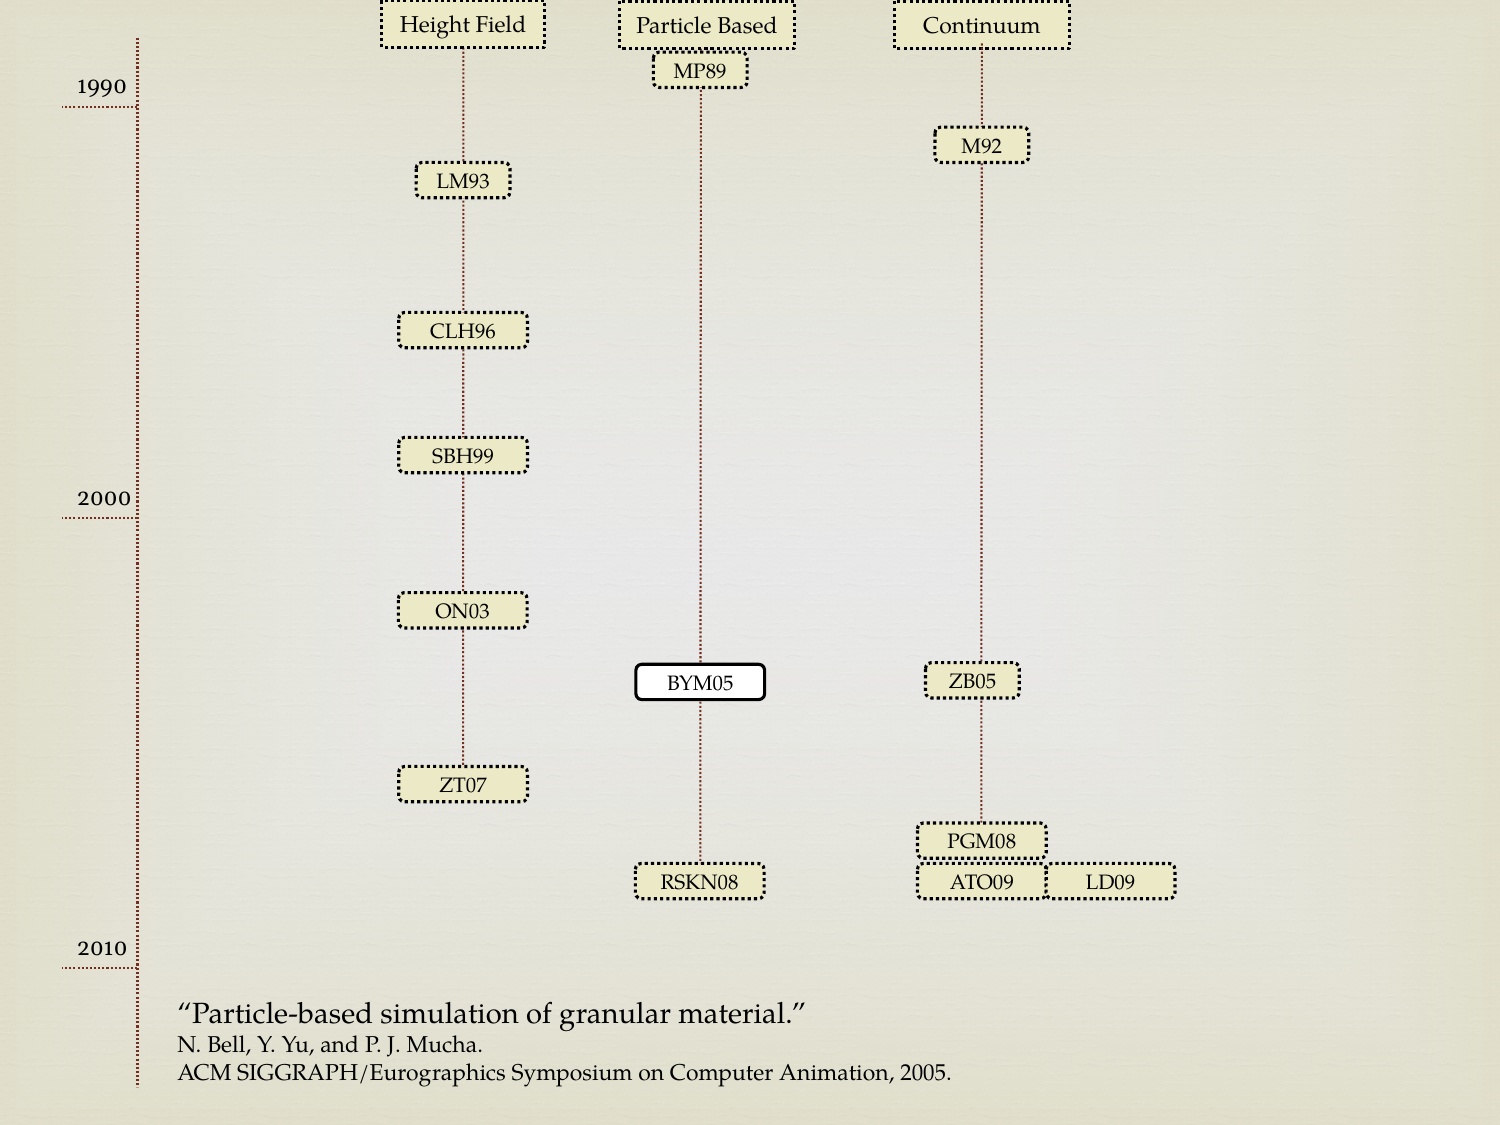

Height Field
Particle Based
Continuum
MP89
1990
M92
LM93
CLH96
SBH99
2000
ON03
ZB05
BYM05
ZT07
PGM08
ATO09
RSKN08
LD09
2010
“Particle-based simulation of granular material.”
N. Bell, Y. Yu, and P. J. Mucha.
ACM SIGGRAPH/Eurographics Symposium on Computer Animation, 2005.